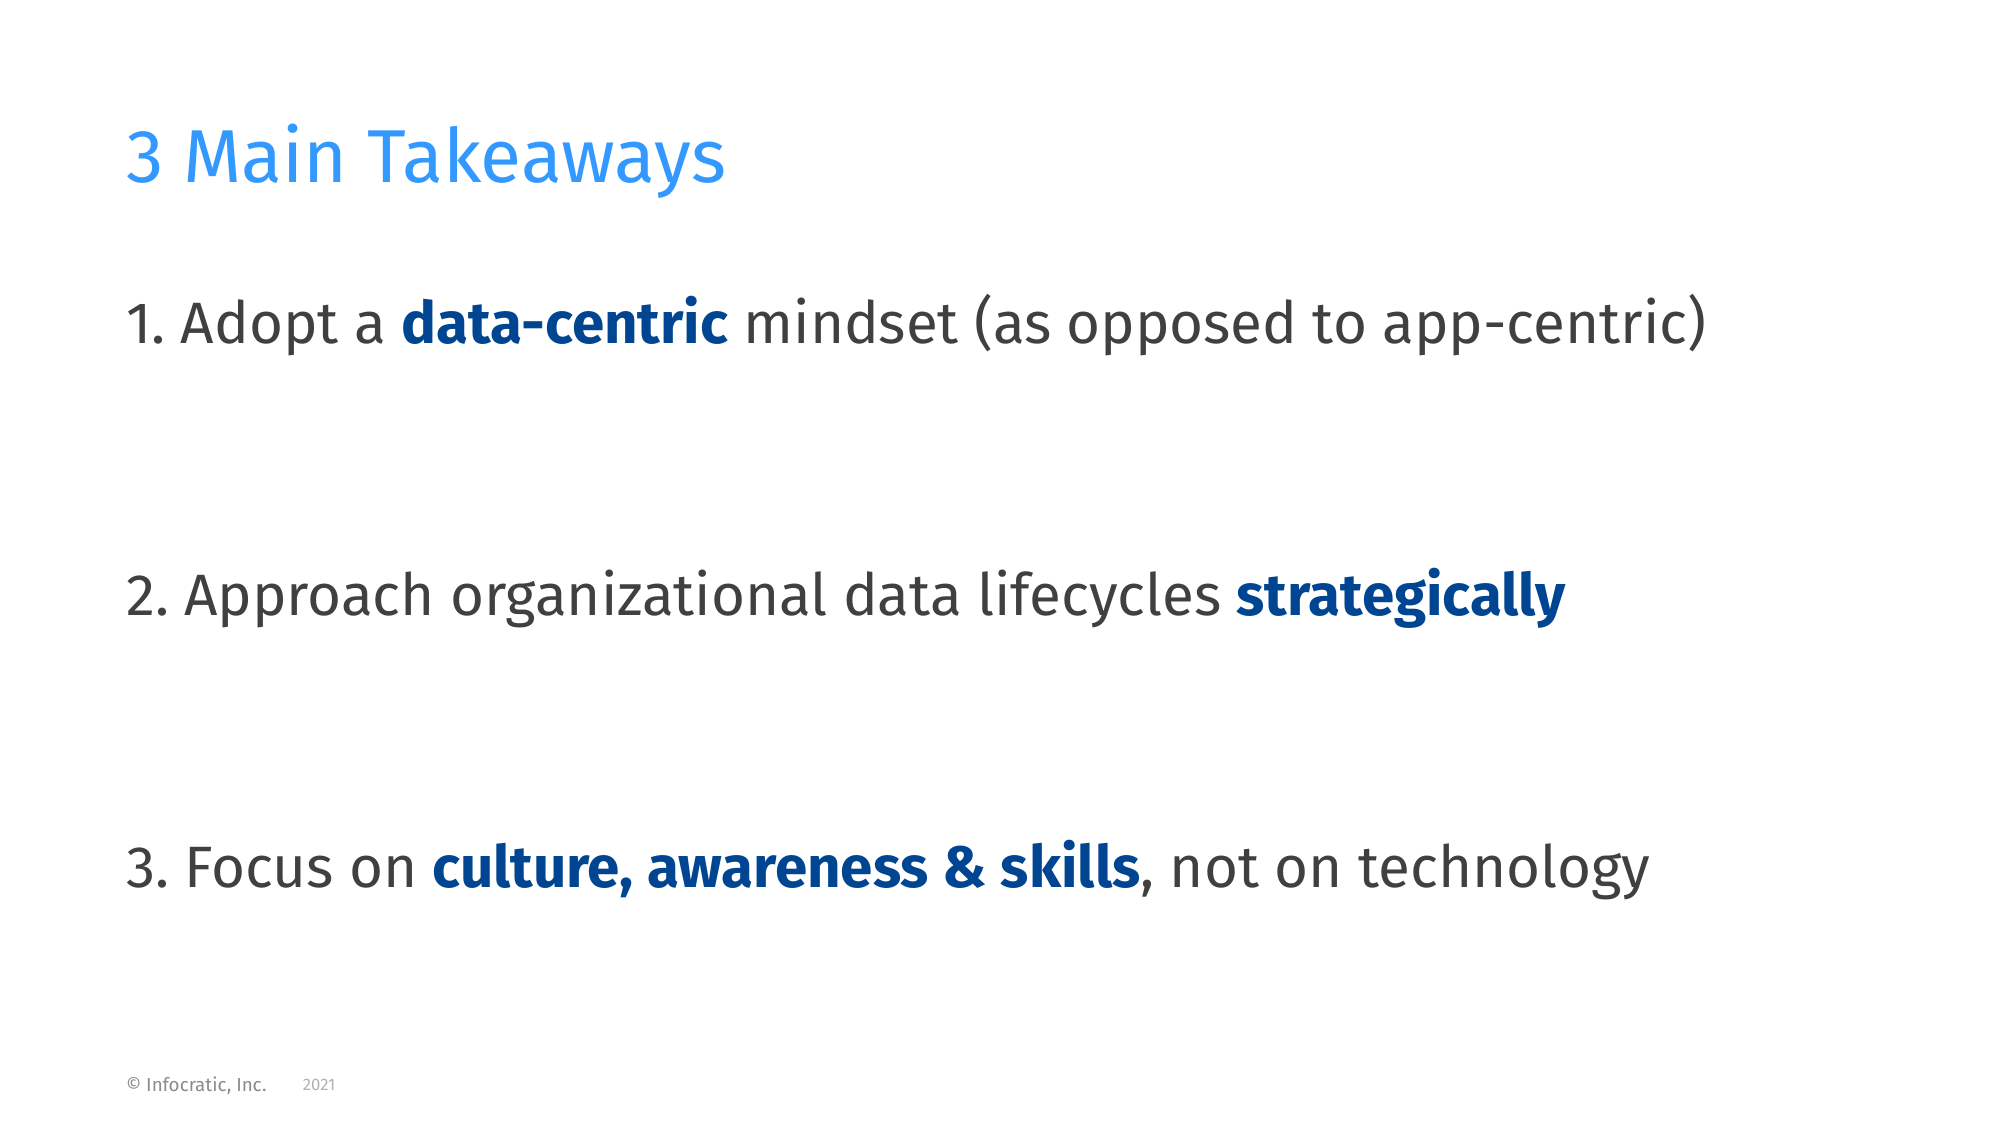

# 3 Main Takeaways
1. Adopt a data-centric mindset (as opposed to app-centric)

2. Approach organizational data lifecycles strategically

3. Focus on culture, awareness & skills, not on technology

© Infocratic, Inc.
2021